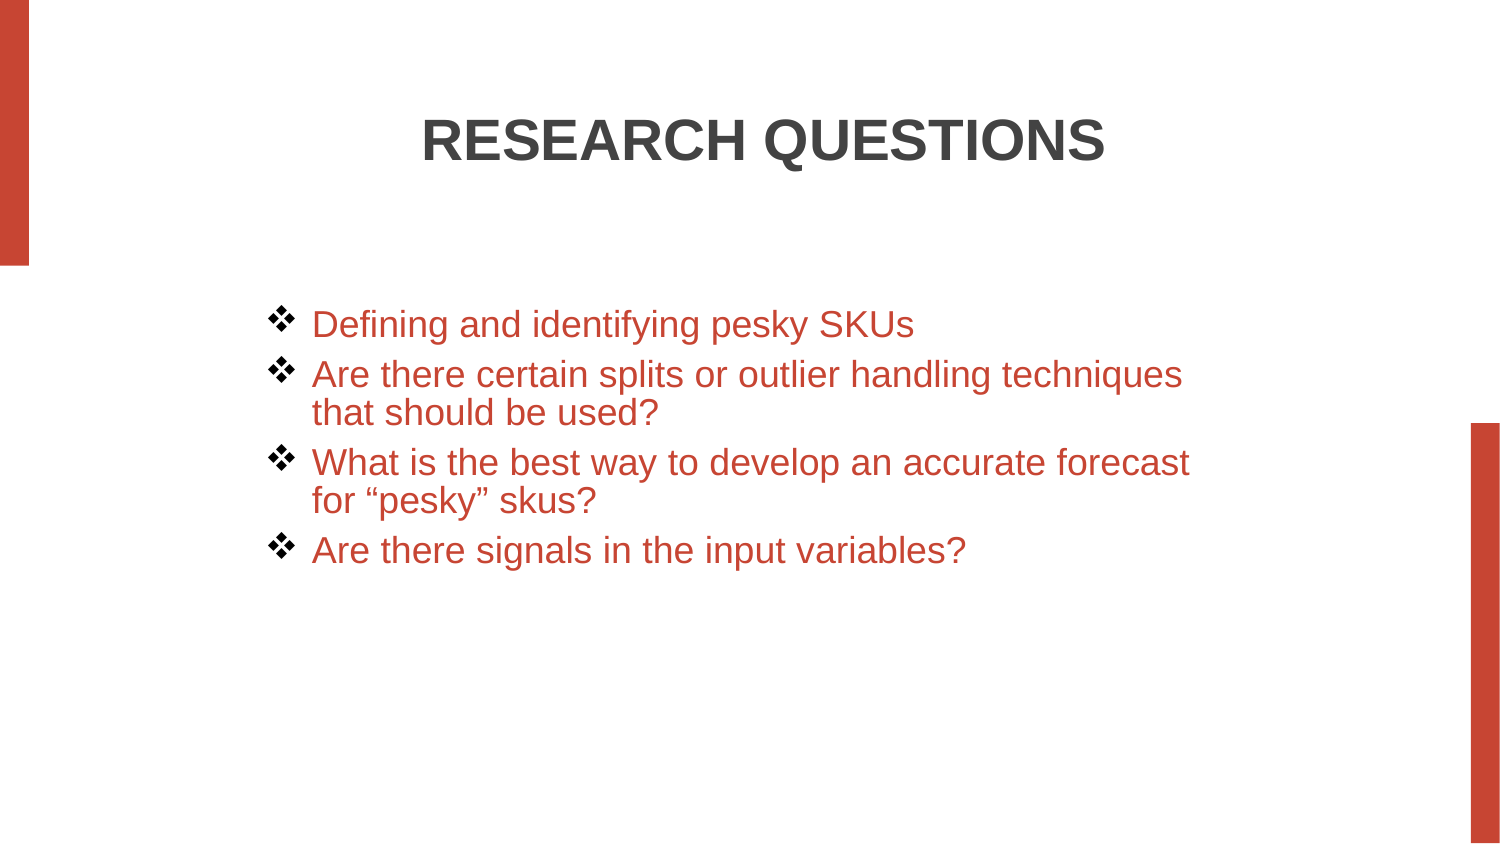

# RESEARCH QUESTIONS
| Problem statements |
| --- |
| Defining and identifying pesky SKUs Are there certain splits or outlier handling techniques that should be used? What is the best way to develop an accurate forecast for “pesky” skus? Are there signals in the input variables? |